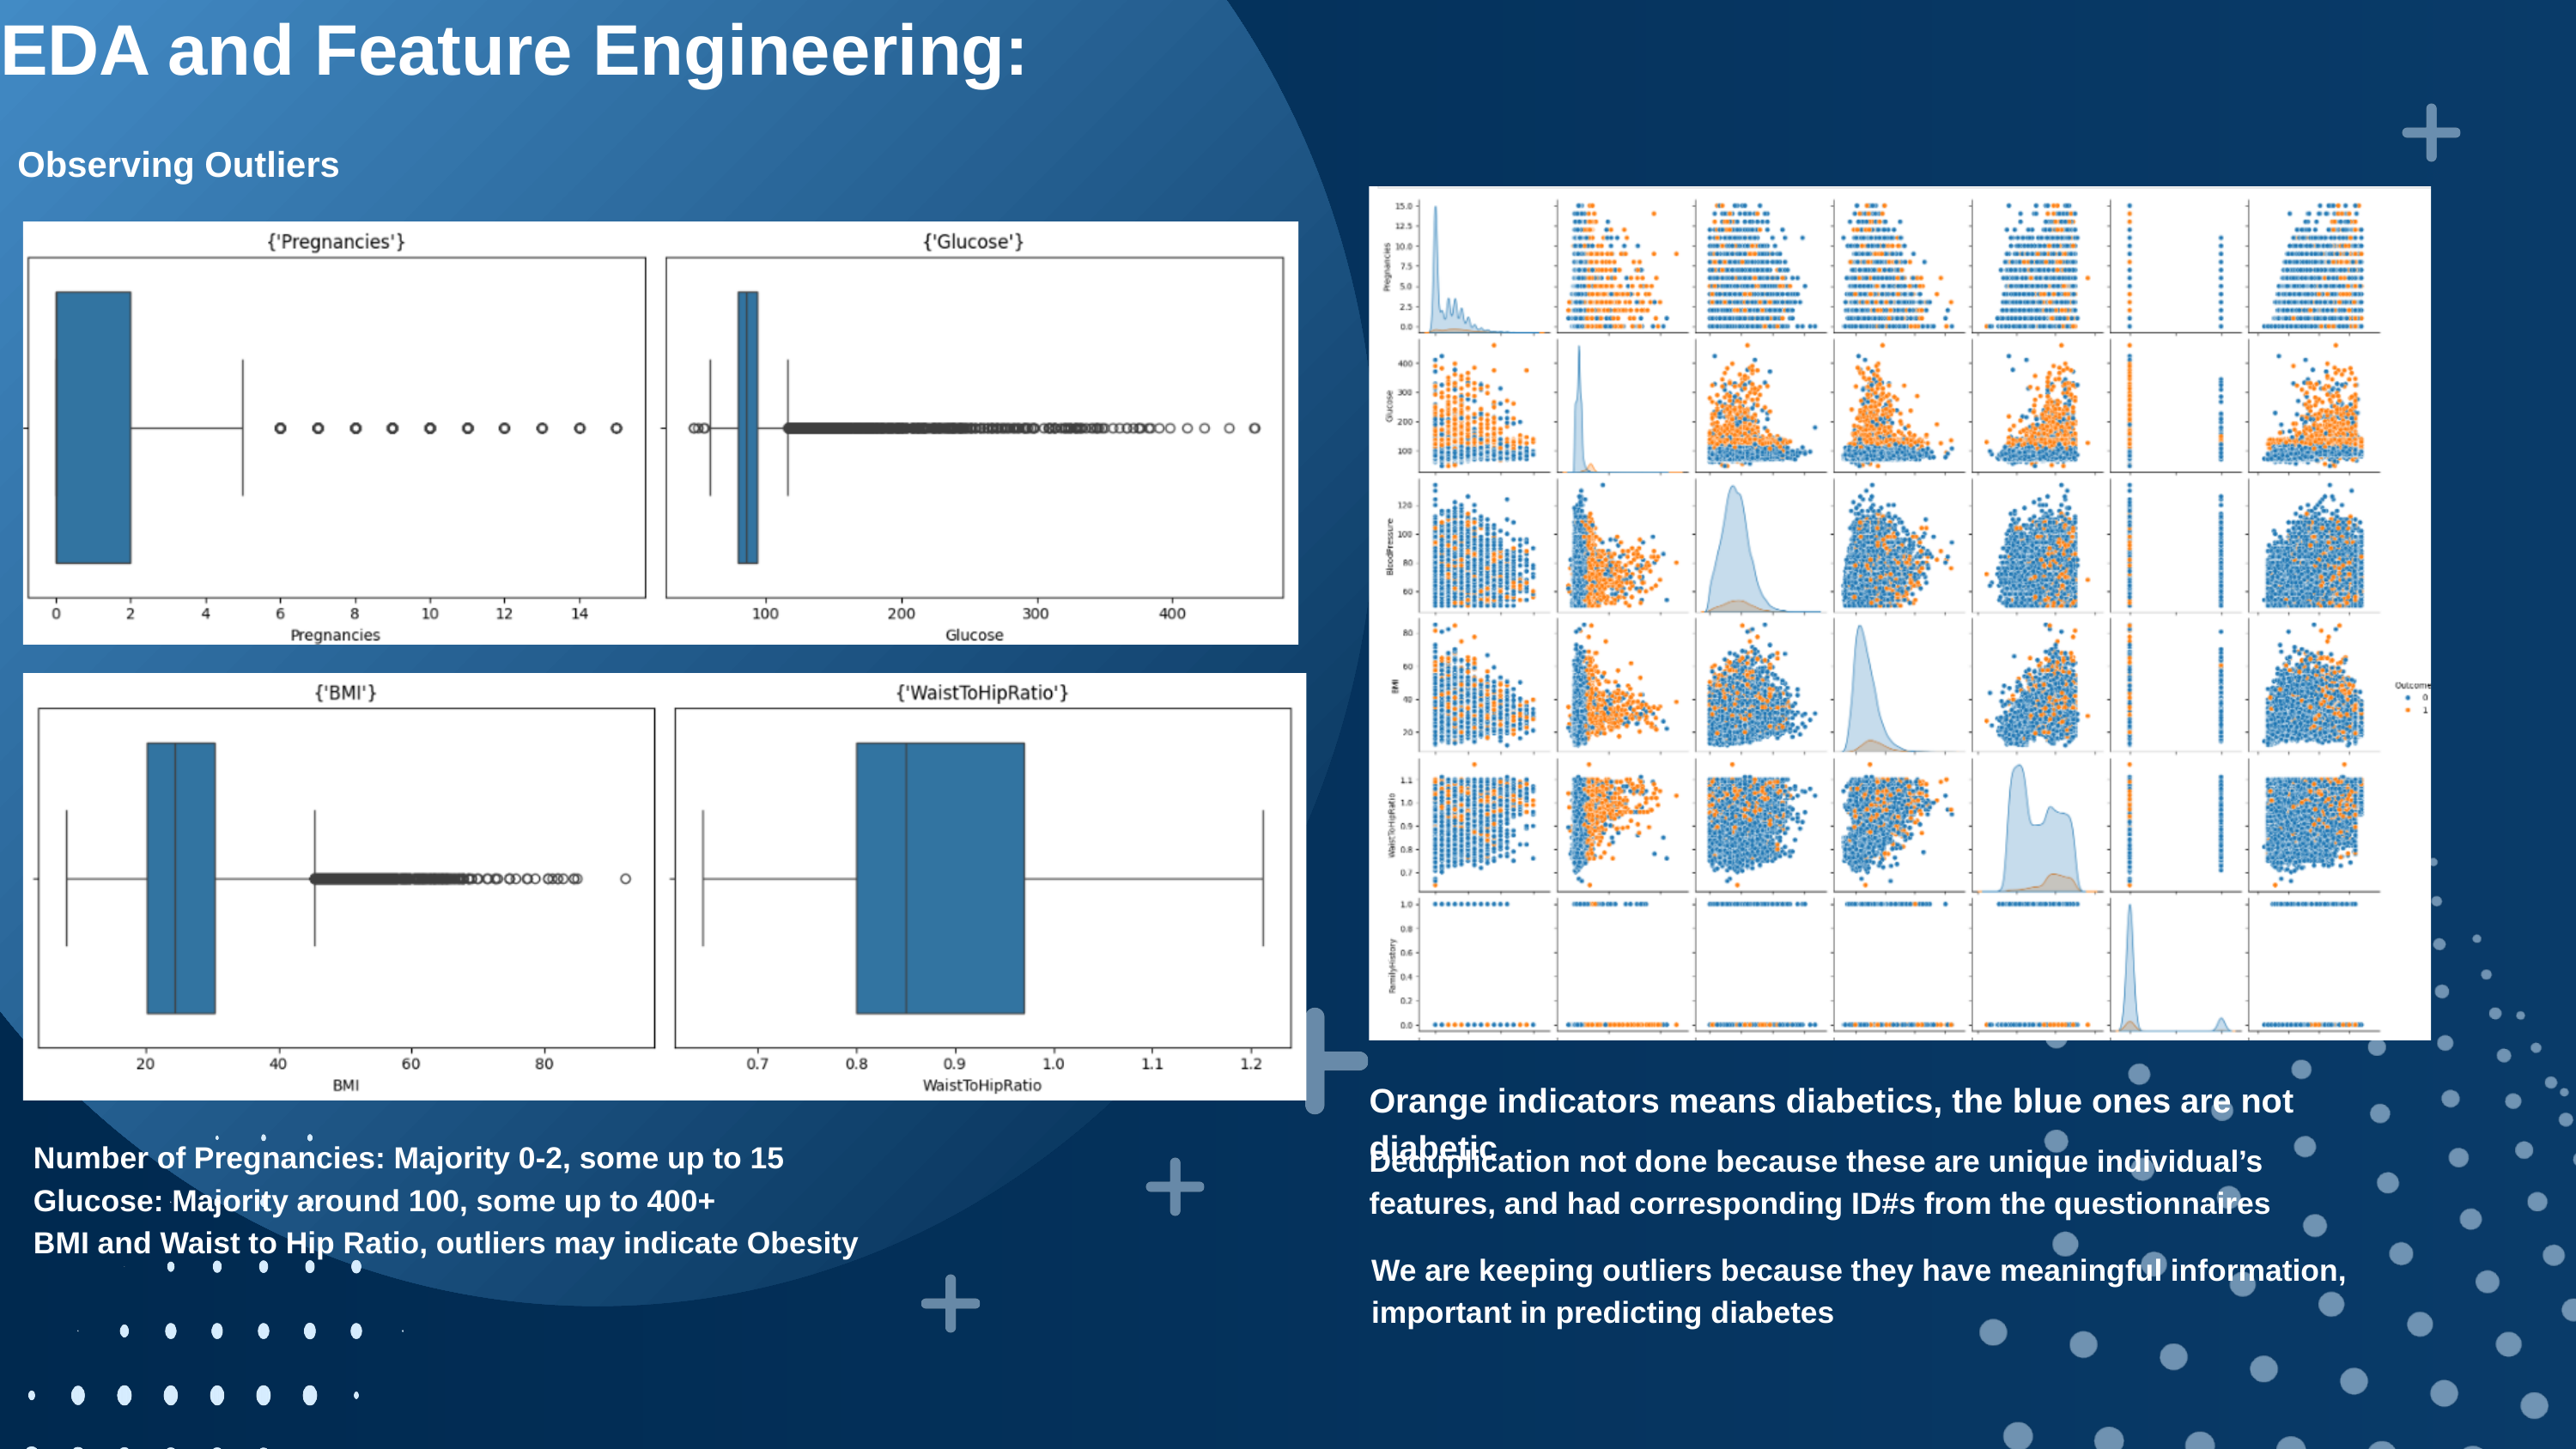

EDA and Feature Engineering:

Observing Outliers

Orange indicators means diabetics, the blue ones are not diabetic
Number of Pregnancies: Majority 0-2, some up to 15
Glucose: Majority around 100, some up to 400+
BMI and Waist to Hip Ratio, outliers may indicate Obesity
Deduplication not done because these are unique individual’s features, and had corresponding ID#s from the questionnaires

We are keeping outliers because they have meaningful information, important in predicting diabetes